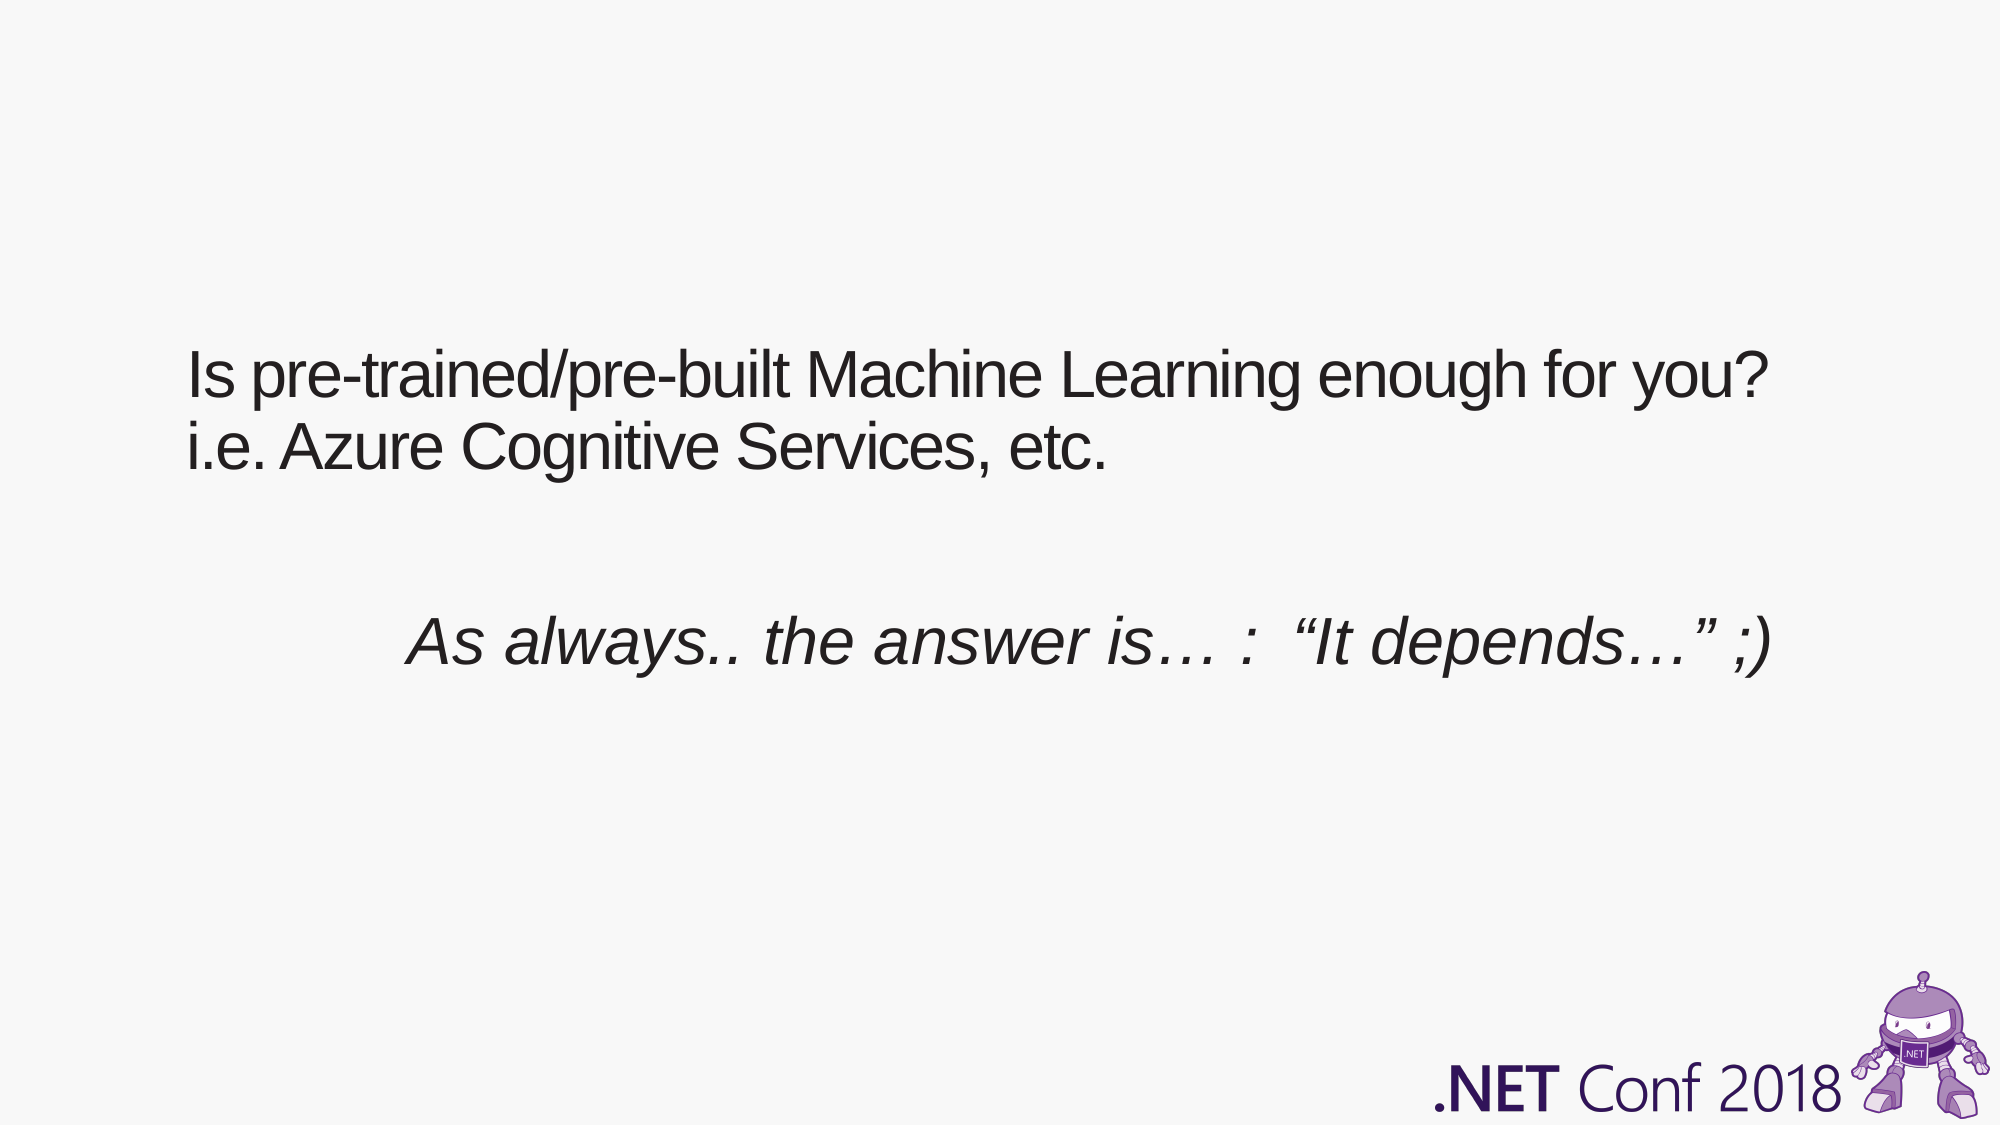

Is pre-trained/pre-built Machine Learning enough for you?
i.e. Azure Cognitive Services, etc.
As always.. the answer is… :
“It depends…” ;)